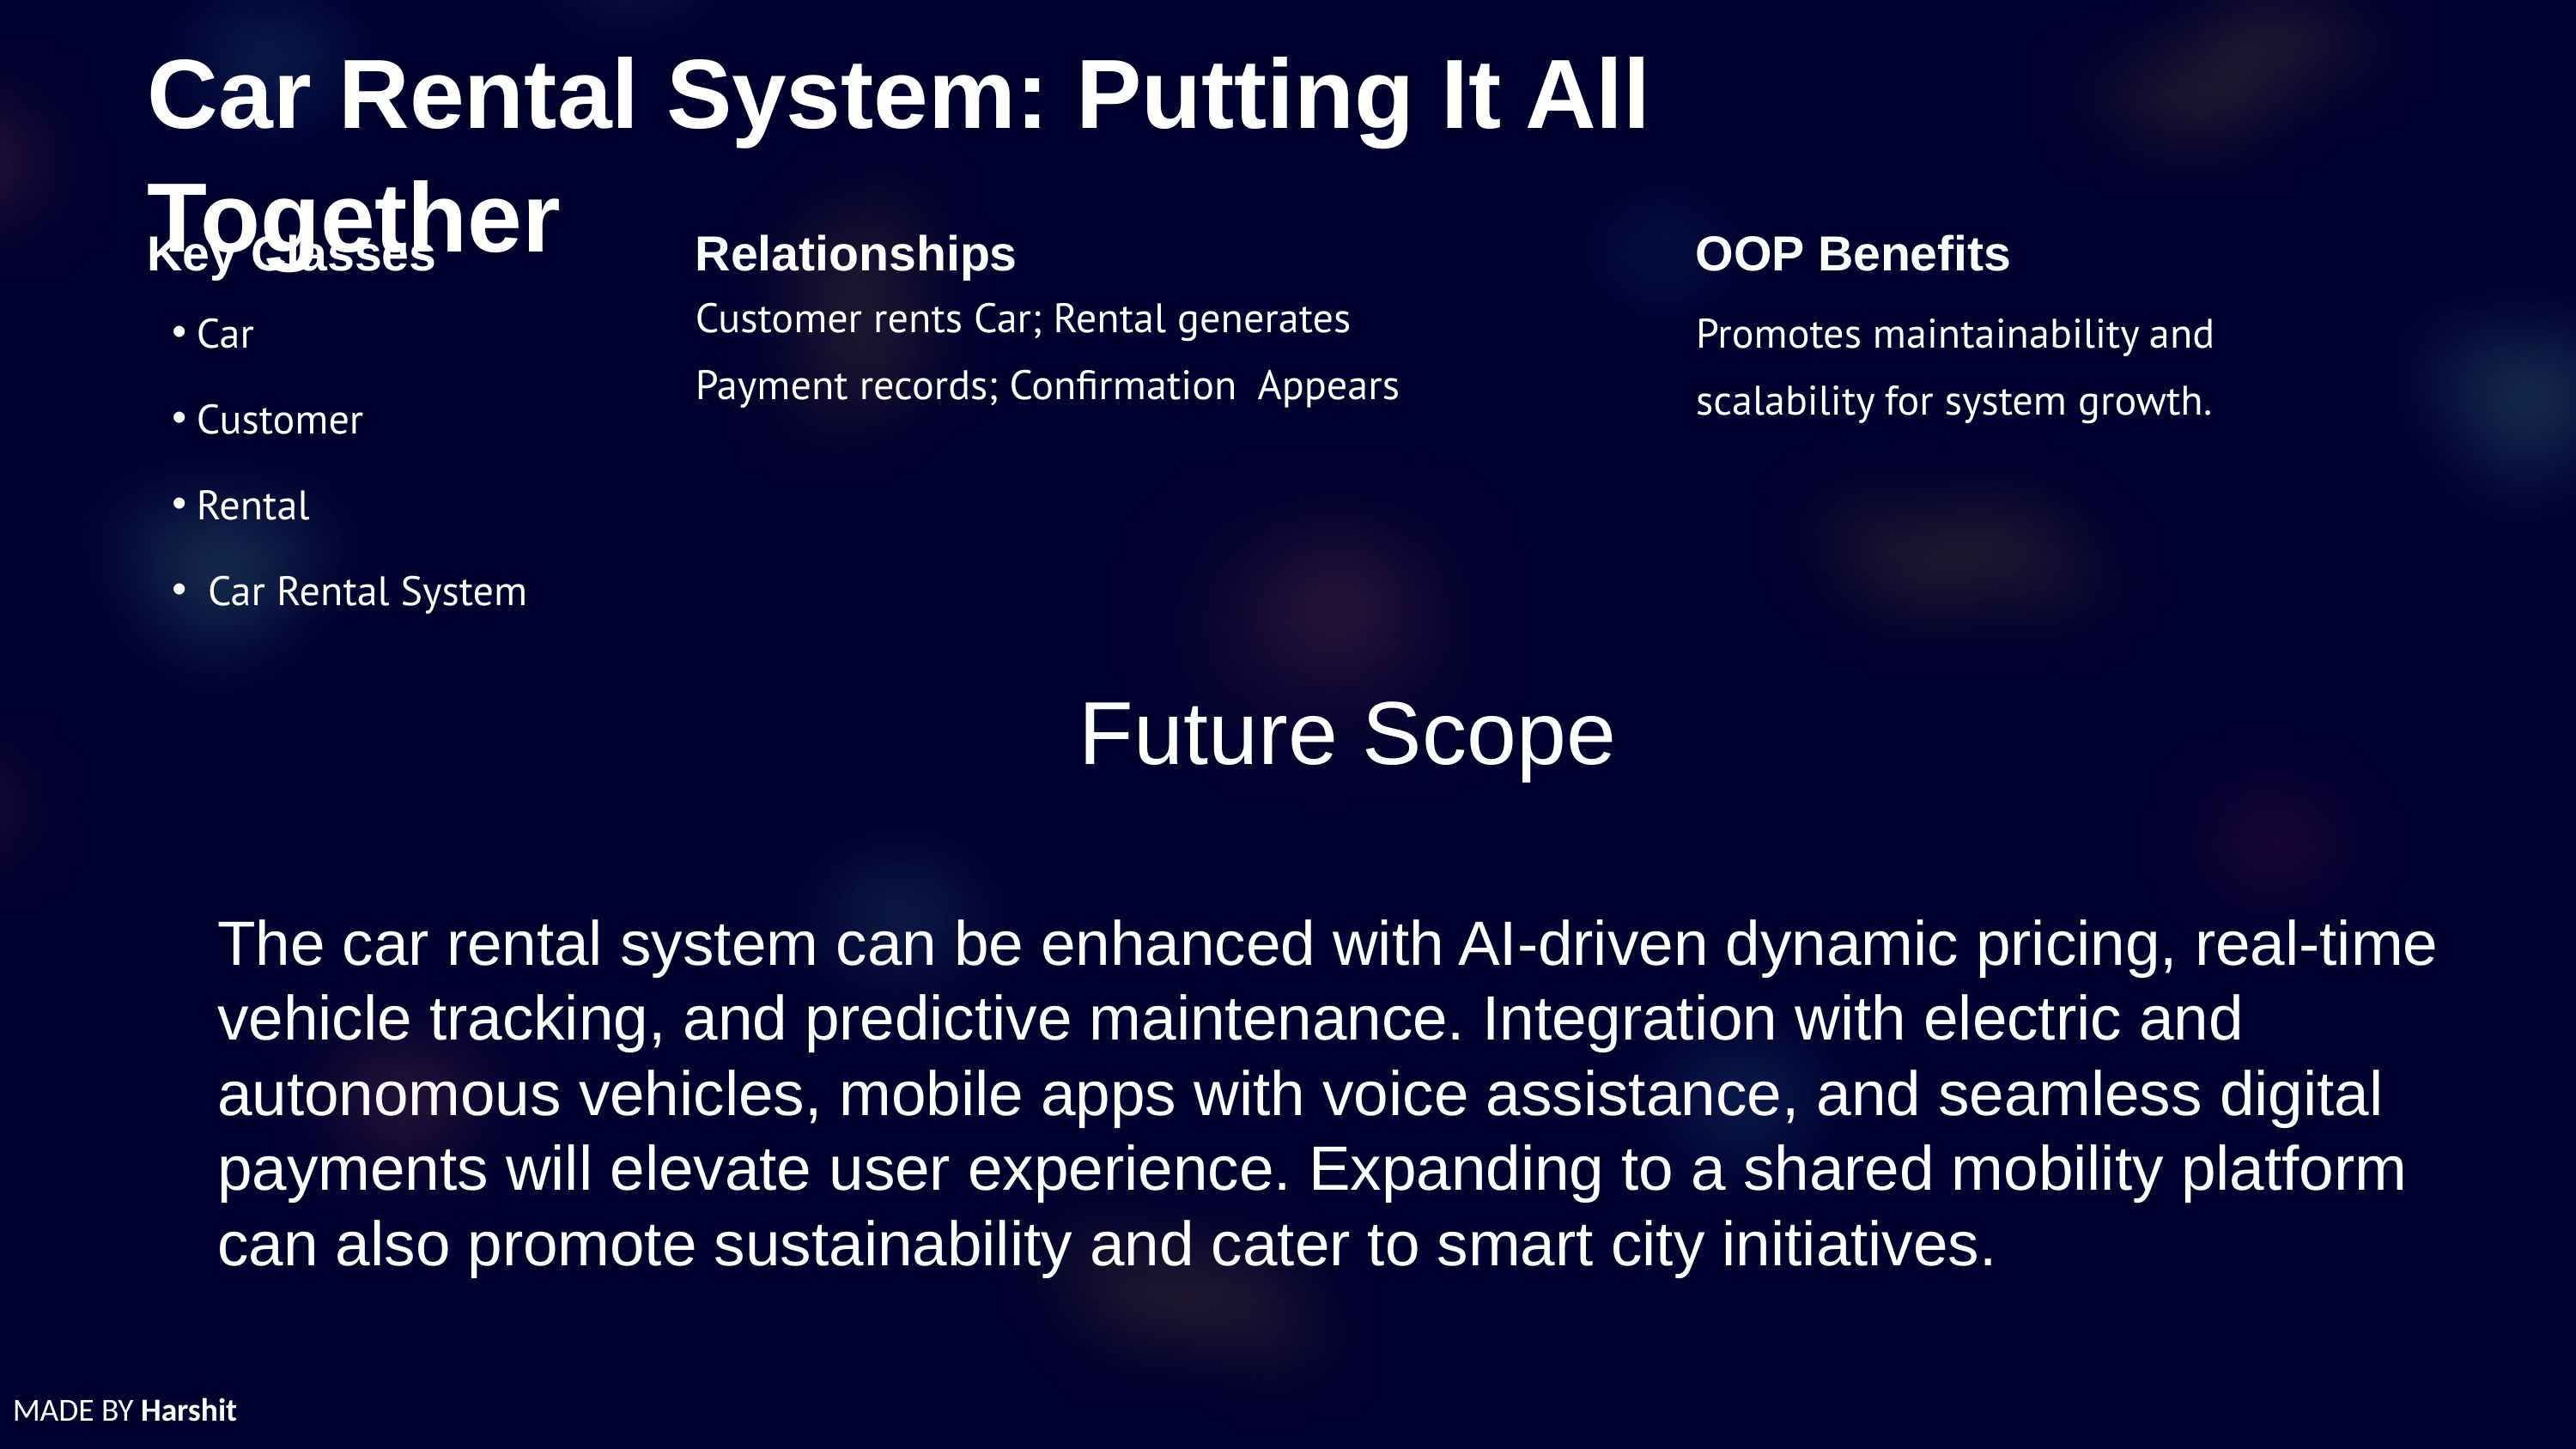

Car Rental System: Putting It All Together
OOP Benefits
Key Classes
Relationships
Customer rents Car; Rental generates Payment records; Confirmation  Appears
Car
Promotes maintainability and scalability for system growth.
Customer
Rental
 Car Rental System

Future Scope
The car rental system can be enhanced with AI-driven dynamic pricing, real-time vehicle tracking, and predictive maintenance. Integration with electric and autonomous vehicles, mobile apps with voice assistance, and seamless digital payments will elevate user experience. Expanding to a shared mobility platform can also promote sustainability and cater to smart city initiatives.
MADE BY Harshit